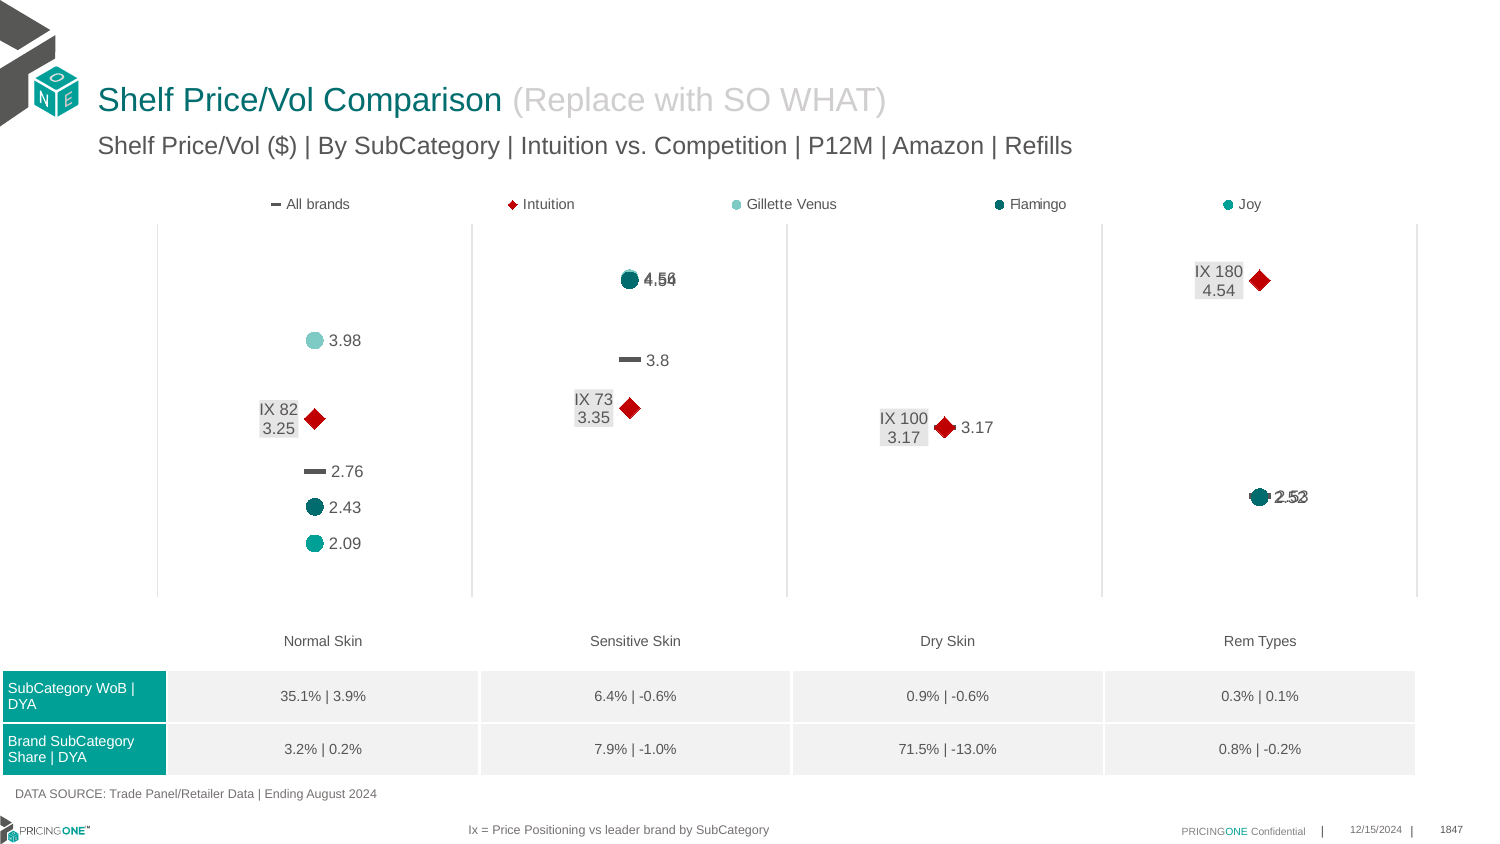

# Shelf Price/Vol Comparison (Replace with SO WHAT)
Shelf Price/Vol ($) | By SubCategory | Intuition vs. Competition | P12M | Amazon | Refills

### Chart

| Category | All brands | Intuition | Gillette Venus | Flamingo | Joy |
|---|---|---|---|---|---|
| IX 82 | 2.76 | 3.25 | 3.98 | 2.43 | 2.09 |
| IX 73 | 3.8 | 3.35 | 4.56 | 4.54 | None |
| IX 100 | 3.17 | 3.17 | None | None | None |
| IX 180 | 2.53 | 4.54 | None | 2.52 | None |
|  | Normal Skin | Sensitive Skin | Dry Skin | Rem Types |
| --- | --- | --- | --- | --- |
| SubCategory WoB | DYA | 35.1% | 3.9% | 6.4% | -0.6% | 0.9% | -0.6% | 0.3% | 0.1% |
| Brand SubCategory Share | DYA | 3.2% | 0.2% | 7.9% | -1.0% | 71.5% | -13.0% | 0.8% | -0.2% |
DATA SOURCE: Trade Panel/Retailer Data | Ending August 2024
Ix = Price Positioning vs leader brand by SubCategory
12/15/2024
1847